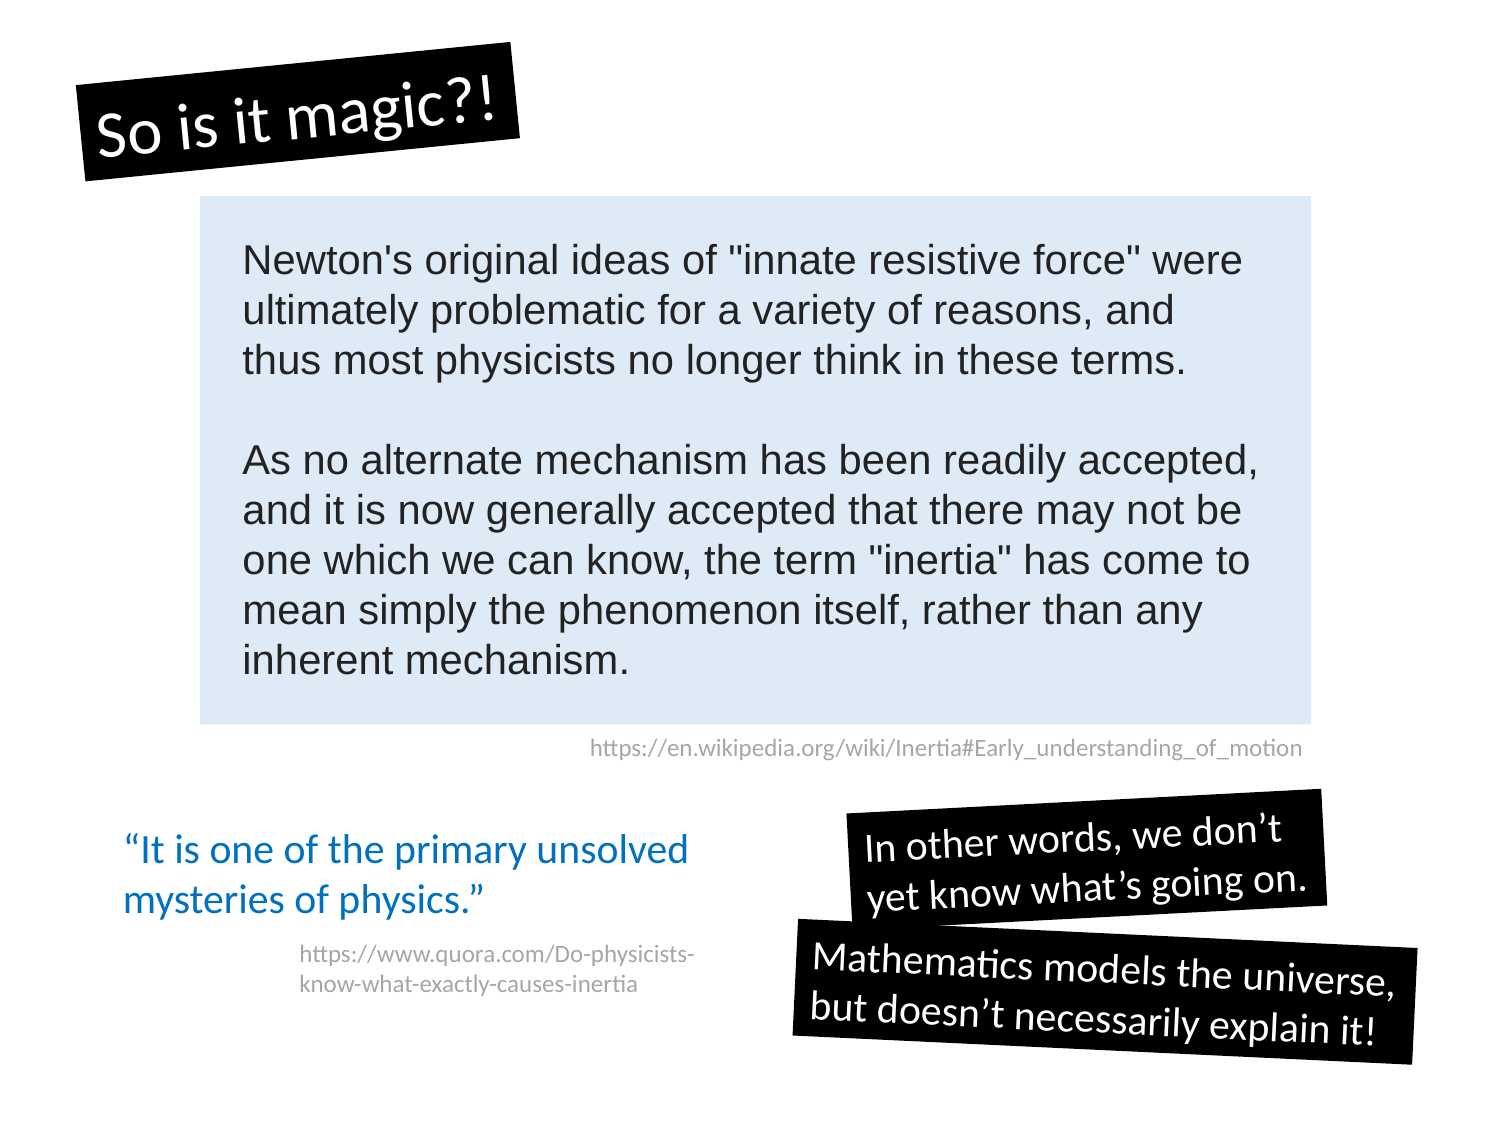

So is it magic?!

Newton's original ideas of "innate resistive force" were ultimately problematic for a variety of reasons, and thus most physicists no longer think in these terms.

As no alternate mechanism has been readily accepted, and it is now generally accepted that there may not be one which we can know, the term "inertia" has come to mean simply the phenomenon itself, rather than any inherent mechanism.
https://en.wikipedia.org/wiki/Inertia#Early_understanding_of_motion
In other words, we don’t yet know what’s going on.
“It is one of the primary unsolved mysteries of physics.”
https://www.quora.com/Do-physicists-know-what-exactly-causes-inertia
Mathematics models the universe, but doesn’t necessarily explain it!